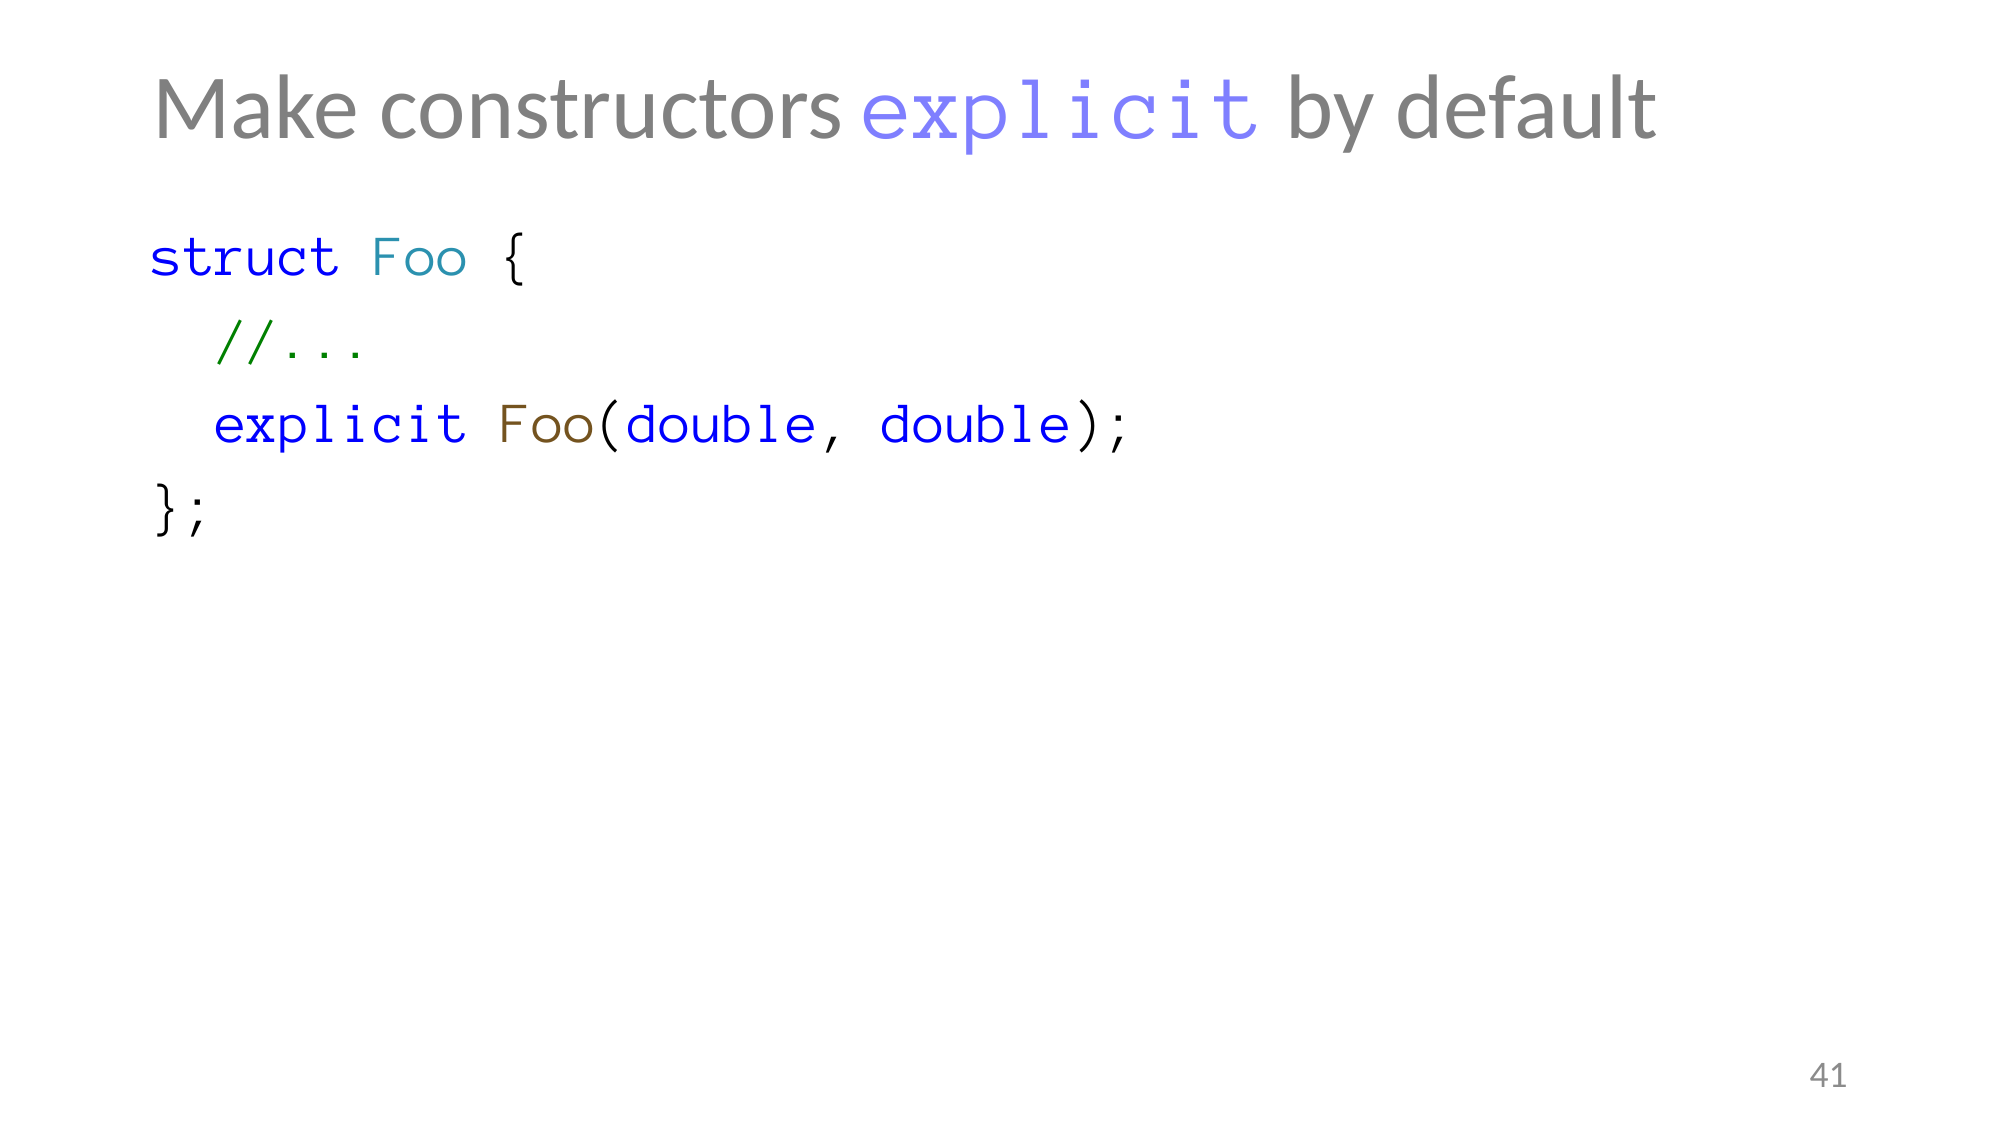

# Make constructors explicit by default
struct Foo {
  //...
  explicit Foo(double, double);
};
41